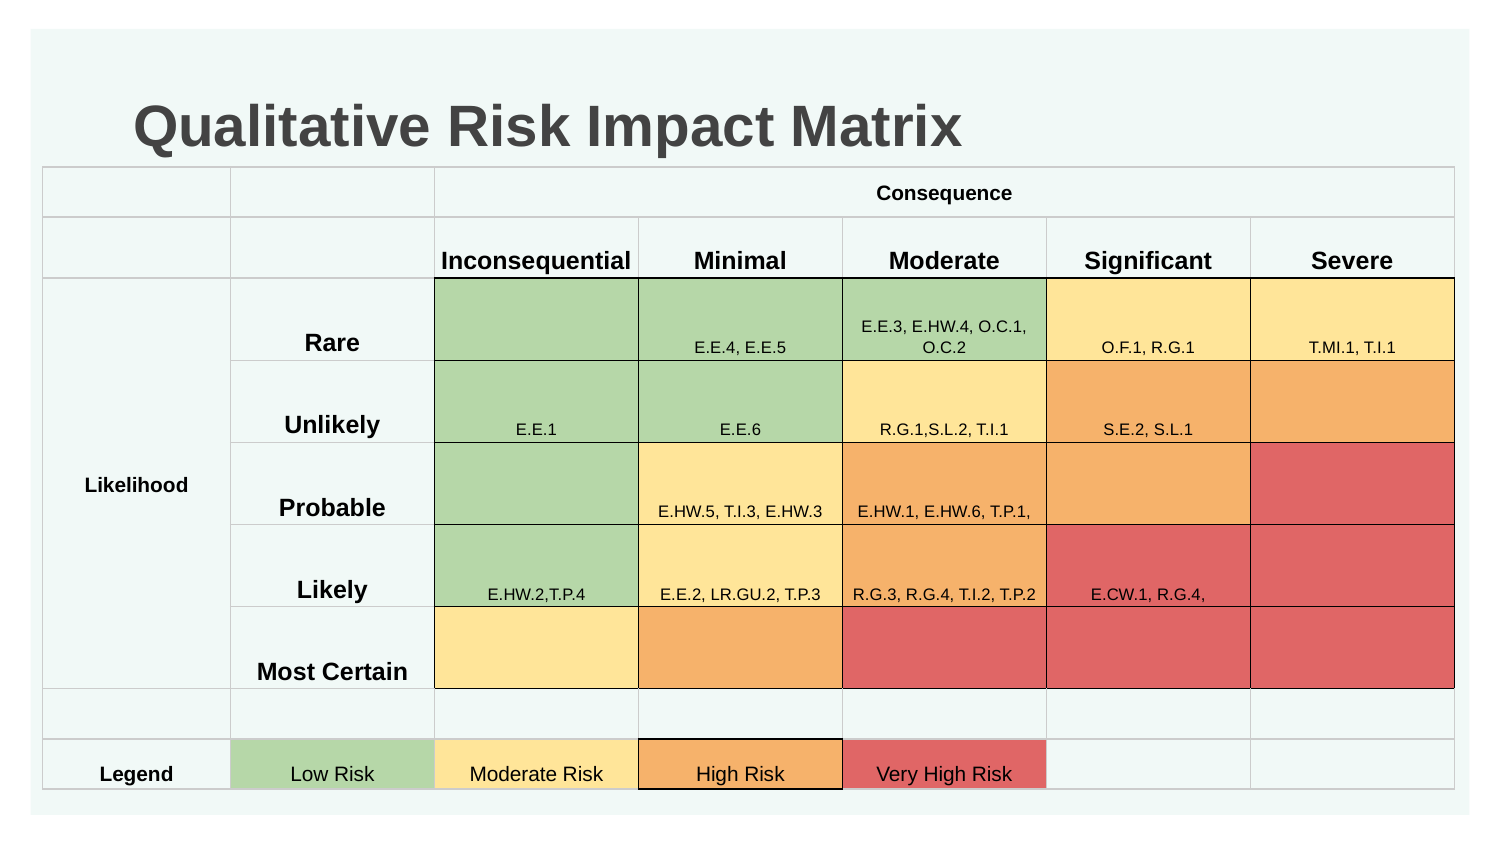

# Qualitative Risk Impact Matrix

|  |  | Consequence |  |  |  |  |
| --- | --- | --- | --- | --- | --- | --- |
|  |  | Inconsequential | Minimal | Moderate | Significant | Severe |
| Likelihood | Rare |  | E.E.4, E.E.5 | E.E.3, E.HW.4, O.C.1, O.C.2 | O.F.1, R.G.1 | T.MI.1, T.I.1 |
|  | Unlikely | E.E.1 | E.E.6 | R.G.1,S.L.2, T.I.1 | S.E.2, S.L.1 |  |
|  | Probable |  | E.HW.5, T.I.3, E.HW.3 | E.HW.1, E.HW.6, T.P.1, |  |  |
|  | Likely | E.HW.2,T.P.4 | E.E.2, LR.GU.2, T.P.3 | R.G.3, R.G.4, T.I.2, T.P.2 | E.CW.1, R.G.4, |  |
|  | Most Certain |  |  |  |  |  |
|  |  |  |  |  |  |  |
| Legend | Low Risk | Moderate Risk | High Risk | Very High Risk |  |  |